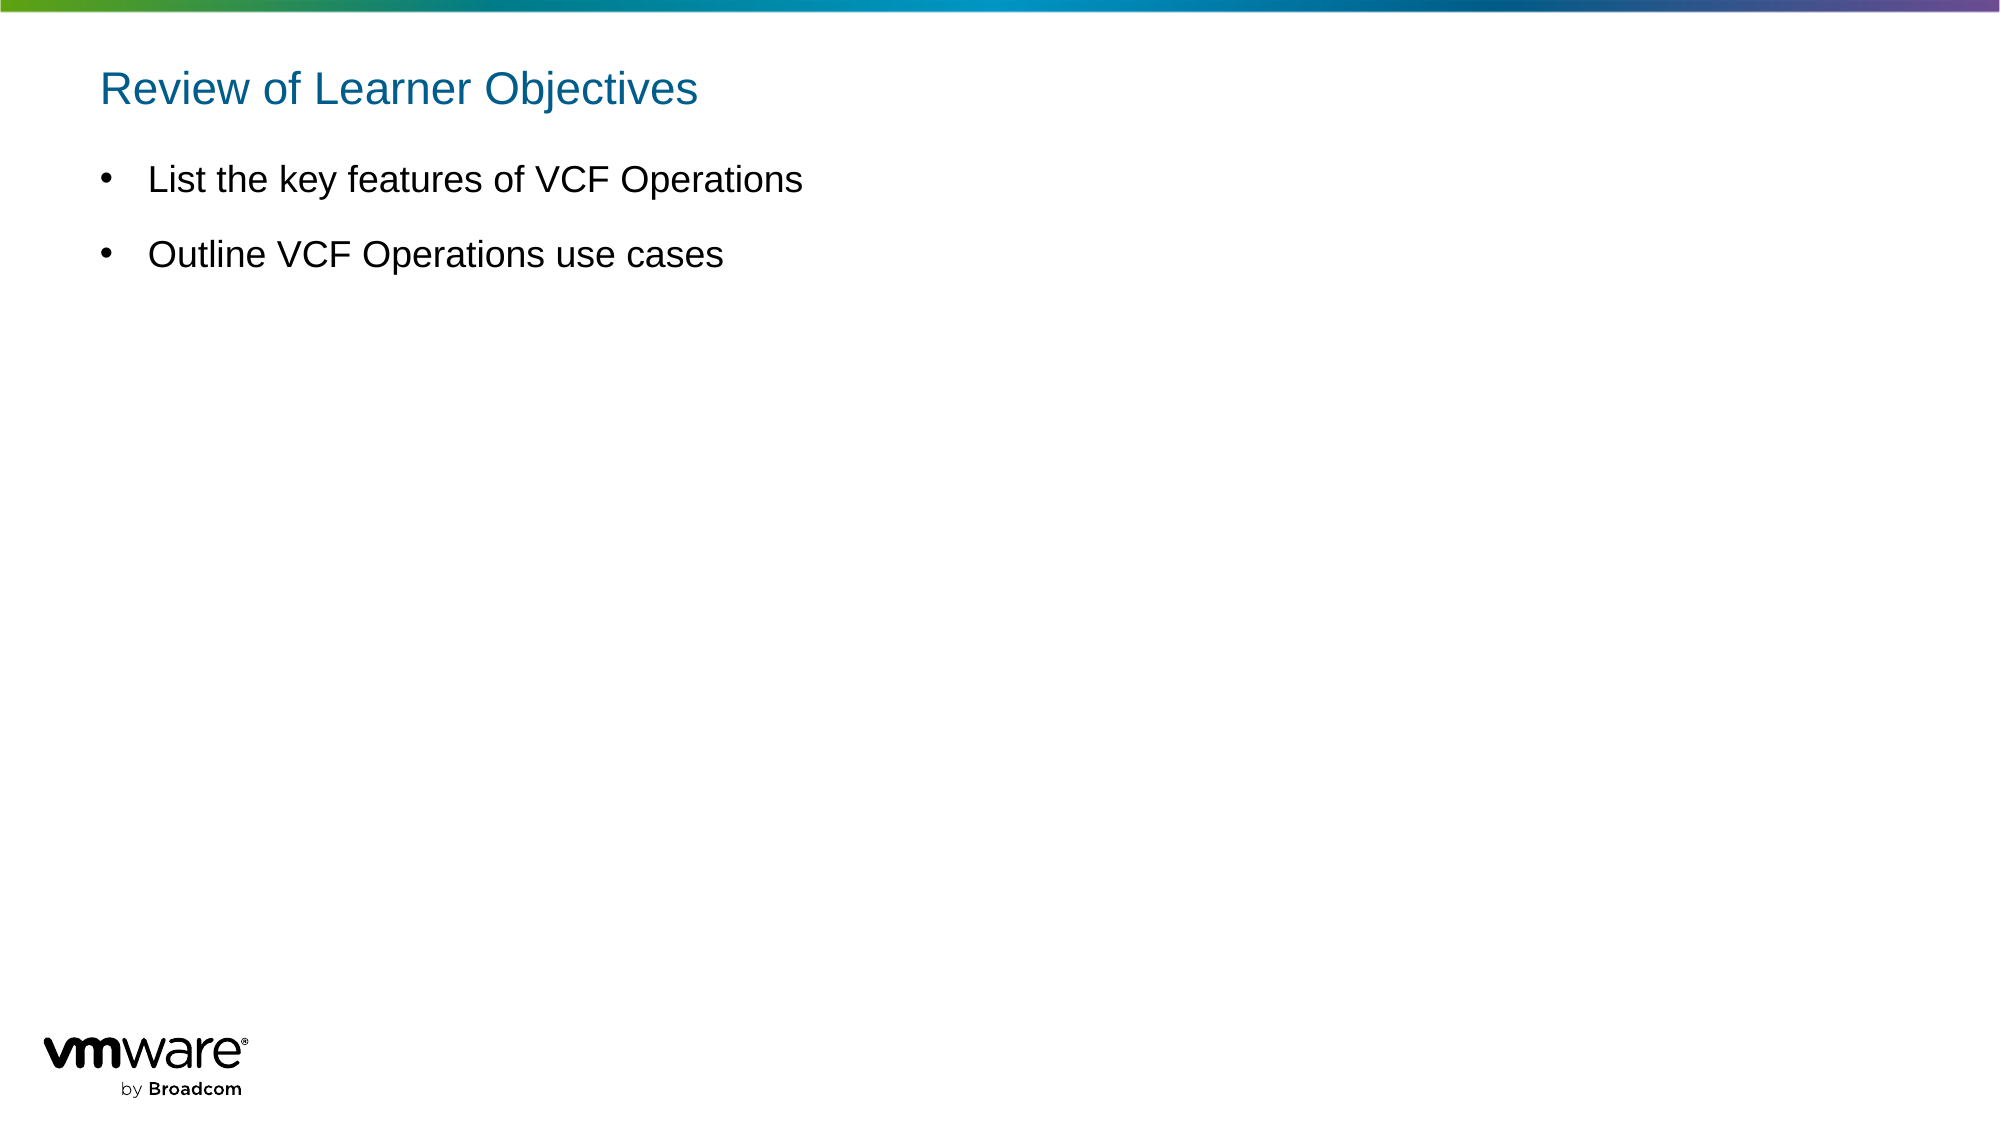

# Review of Learner Objectives
List the key features of VCF Operations
Outline VCF Operations use cases